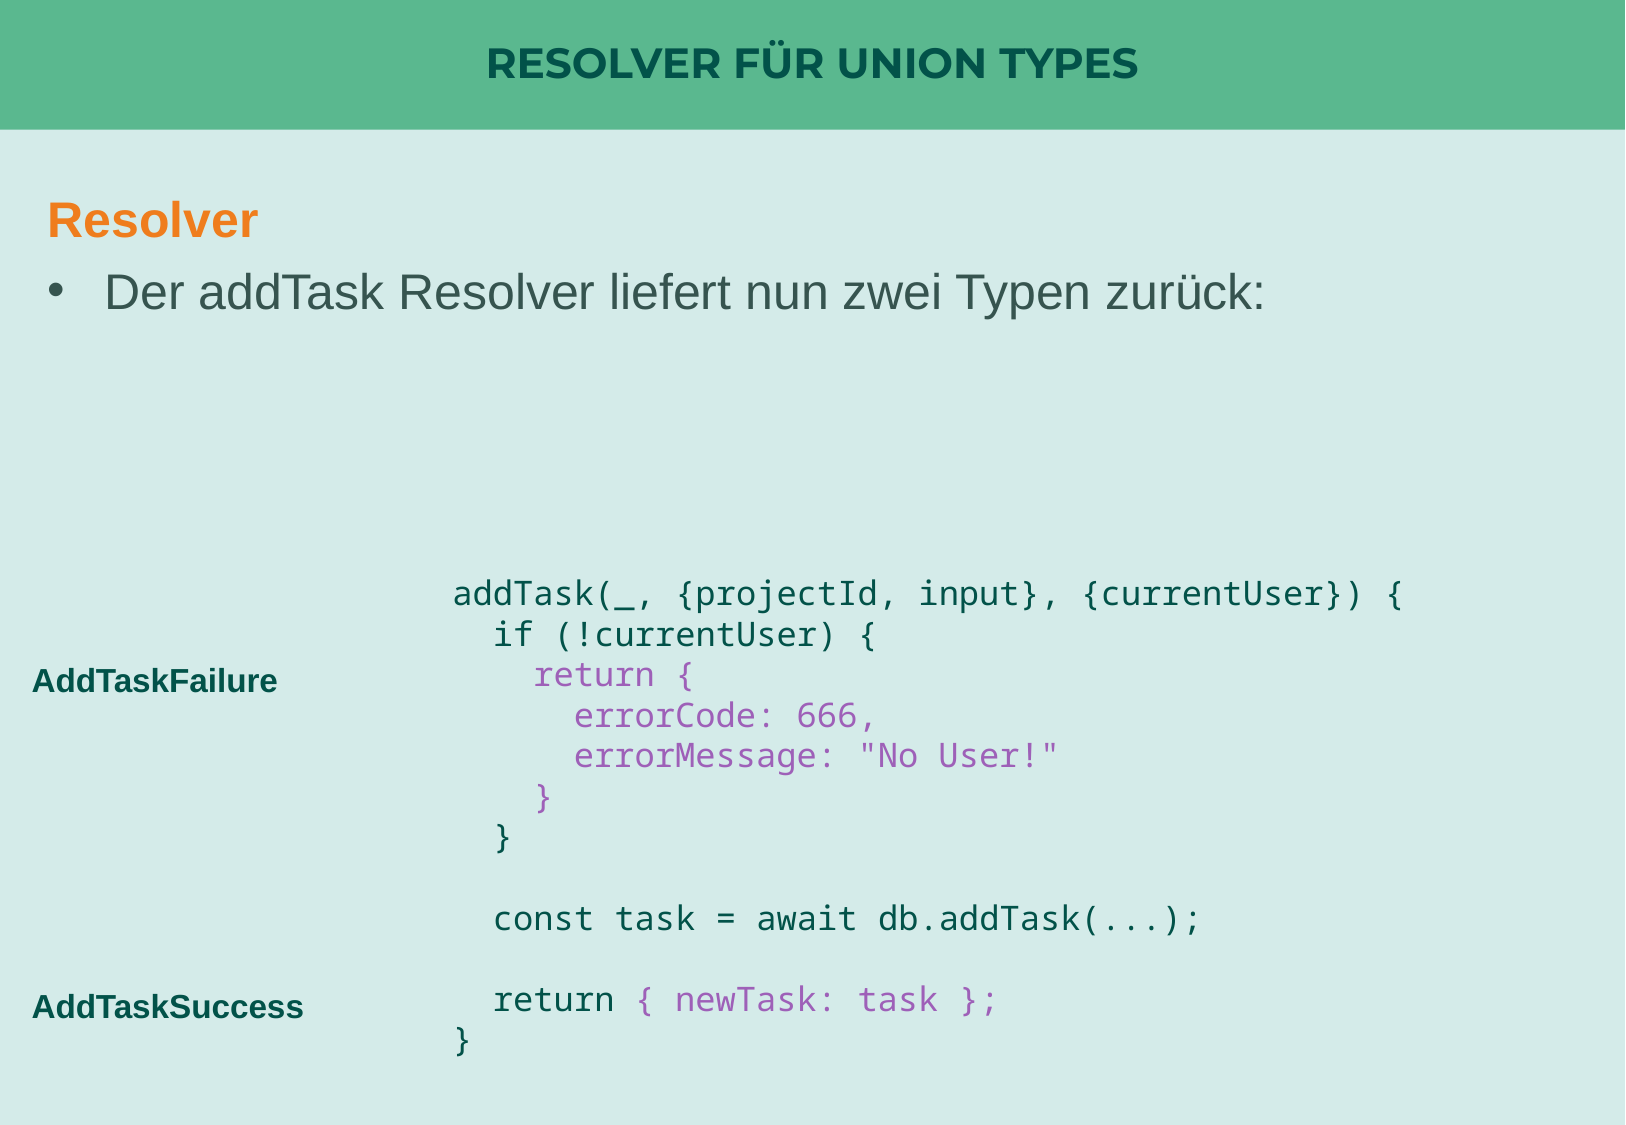

# Resolver für union types
Resolver
Der addTask Resolver liefert nun zwei Typen zurück:
addTask(_, {projectId, input}, {currentUser}) {
  if (!currentUser) {
    return {
      errorCode: 666,
      errorMessage: "No User!"
    }
  }

  const task = await db.addTask(...);

  return { newTask: task };
}

AddTaskFailure
AddTaskSuccess